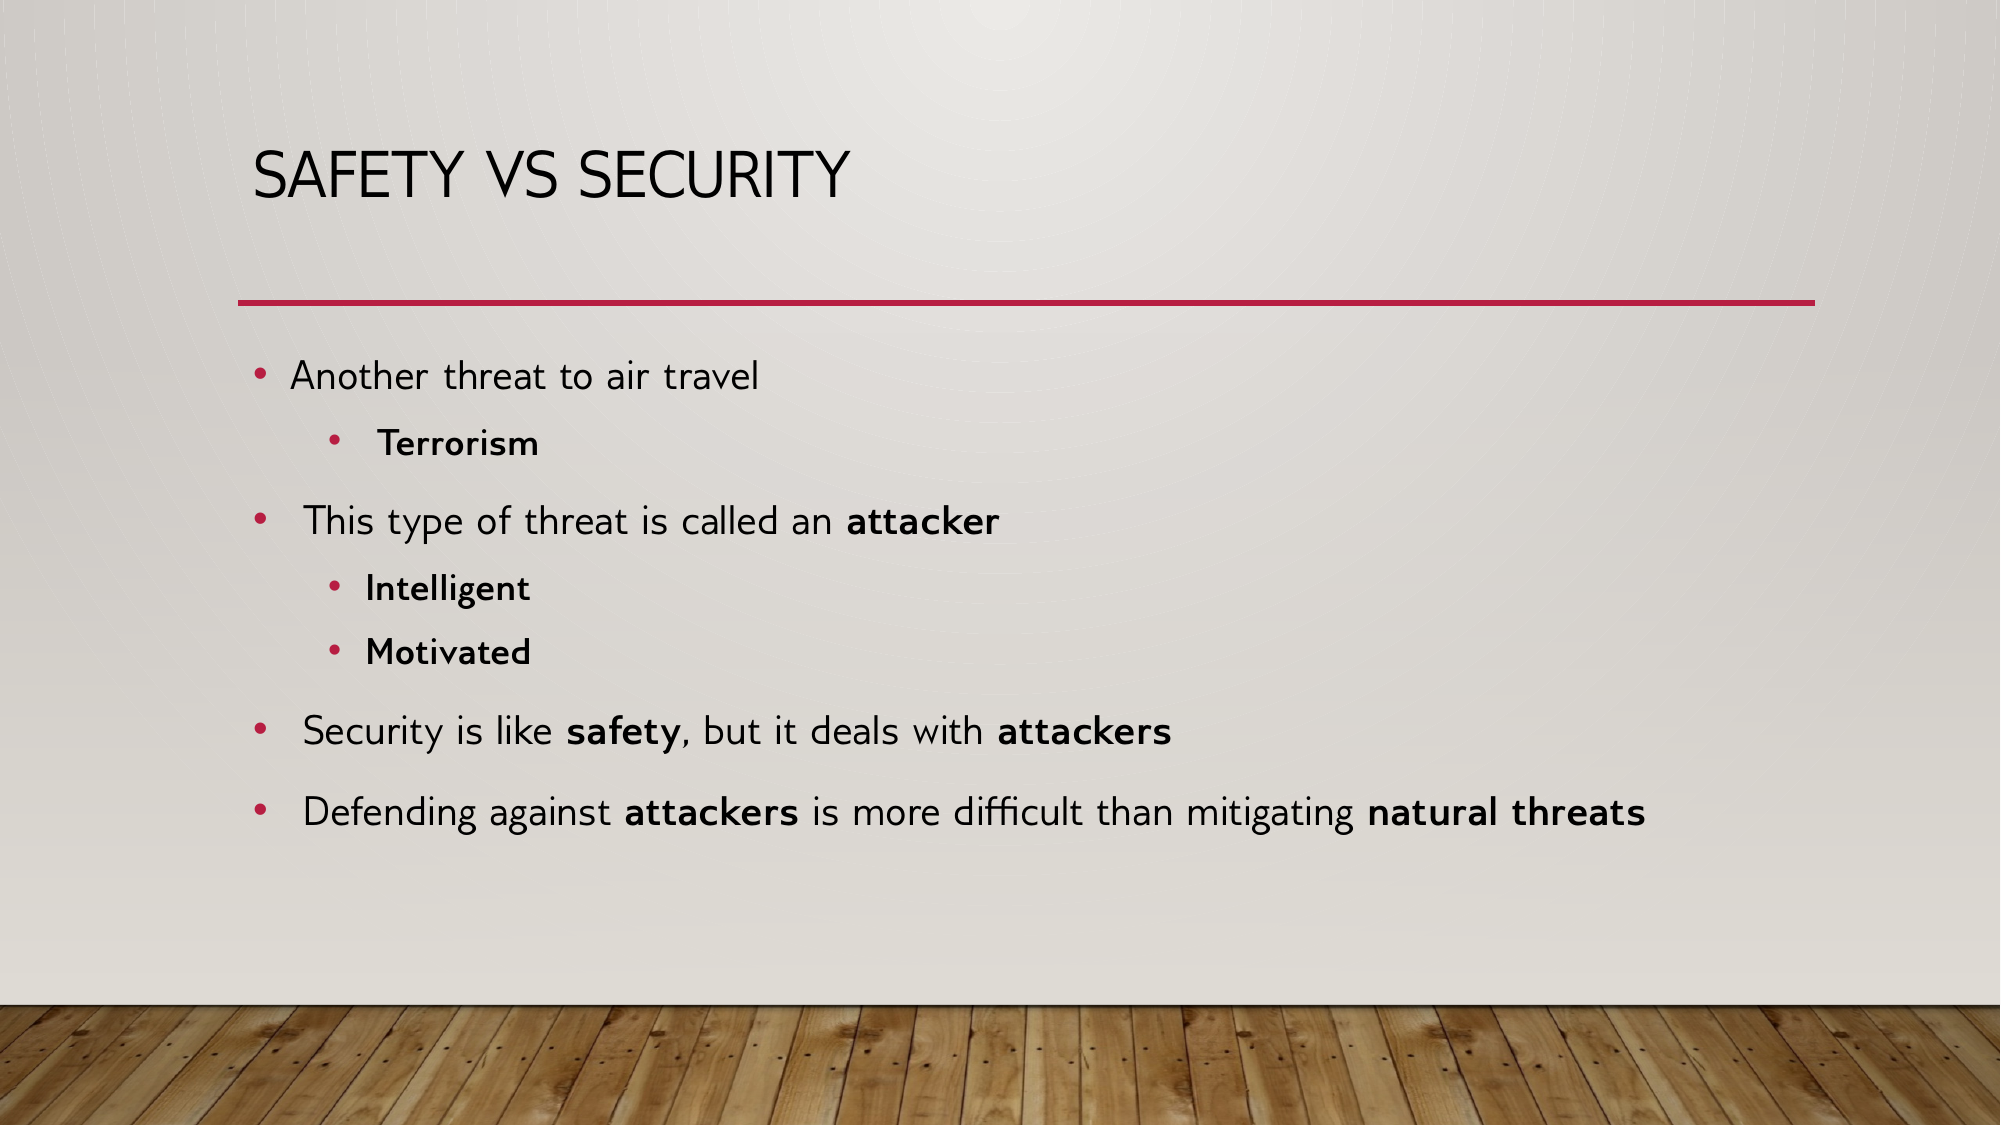

# Safety vs security
Another threat to air travel
 Terrorism
 This type of threat is called an attacker
Intelligent
Motivated
 Security is like safety, but it deals with attackers
 Defending against attackers is more difficult than mitigating natural threats